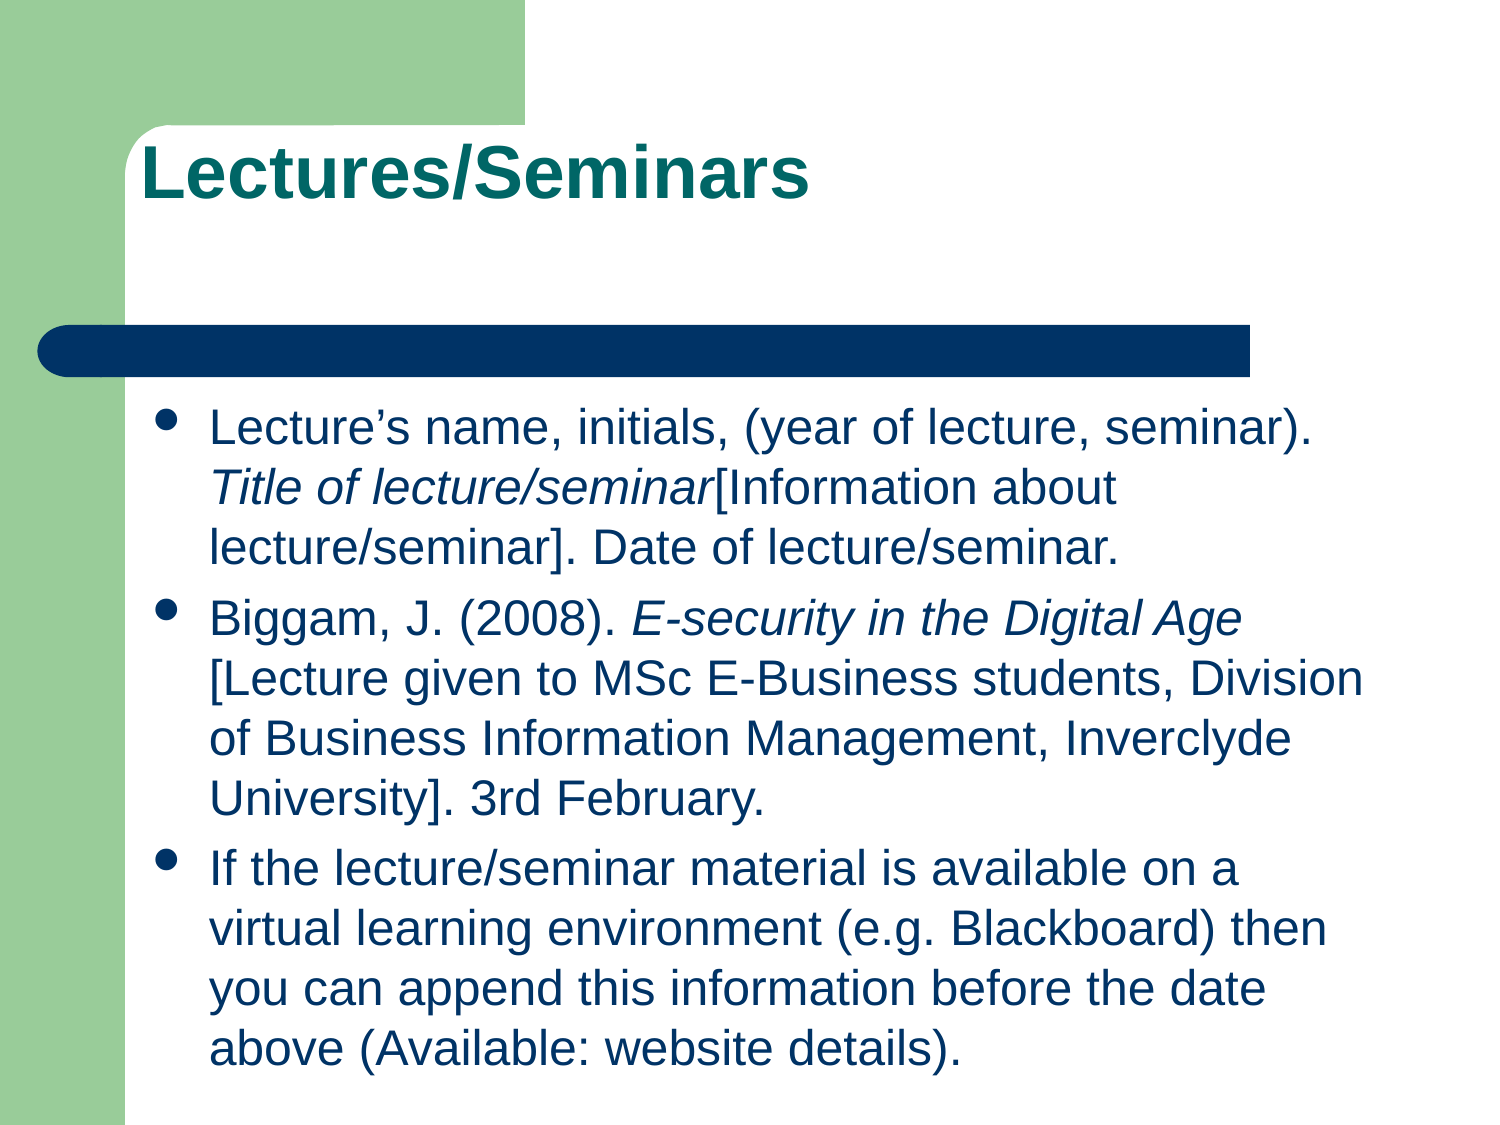

# Lectures/Seminars
Lecture’s name, initials, (year of lecture, seminar). Title of lecture/seminar[Information about lecture/seminar]. Date of lecture/seminar.
Biggam, J. (2008). E-security in the Digital Age [Lecture given to MSc E-Business students, Division of Business Information Management, Inverclyde University]. 3rd February.
If the lecture/seminar material is available on a virtual learning environment (e.g. Blackboard) then you can append this information before the date above (Available: website details).